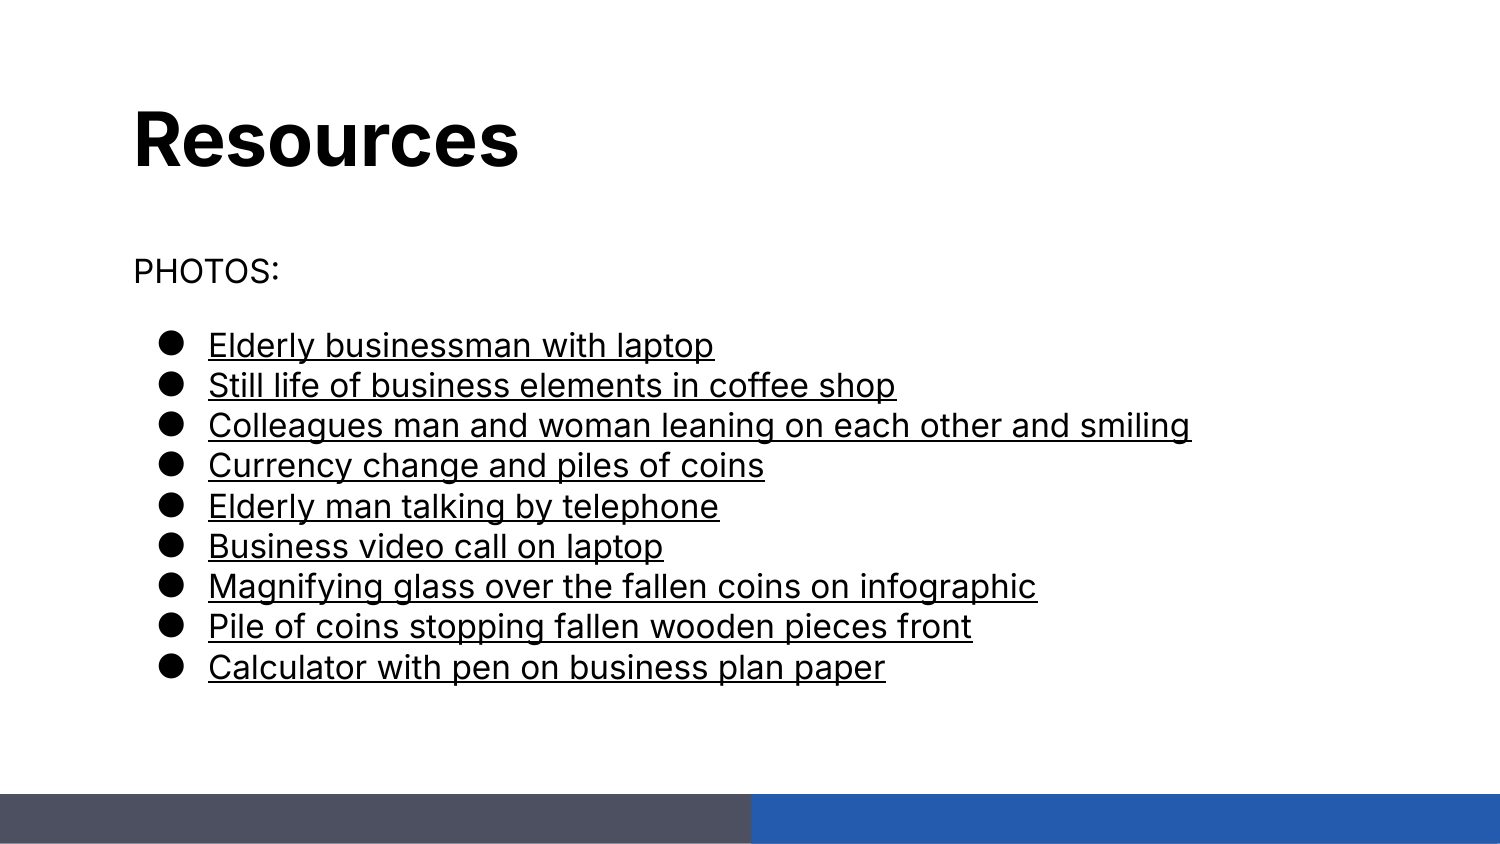

# Resources
PHOTOS:
Elderly businessman with laptop
Still life of business elements in coffee shop
Colleagues man and woman leaning on each other and smiling
Currency change and piles of coins
Elderly man talking by telephone
Business video call on laptop
Magnifying glass over the fallen coins on infographic
Pile of coins stopping fallen wooden pieces front
Calculator with pen on business plan paper